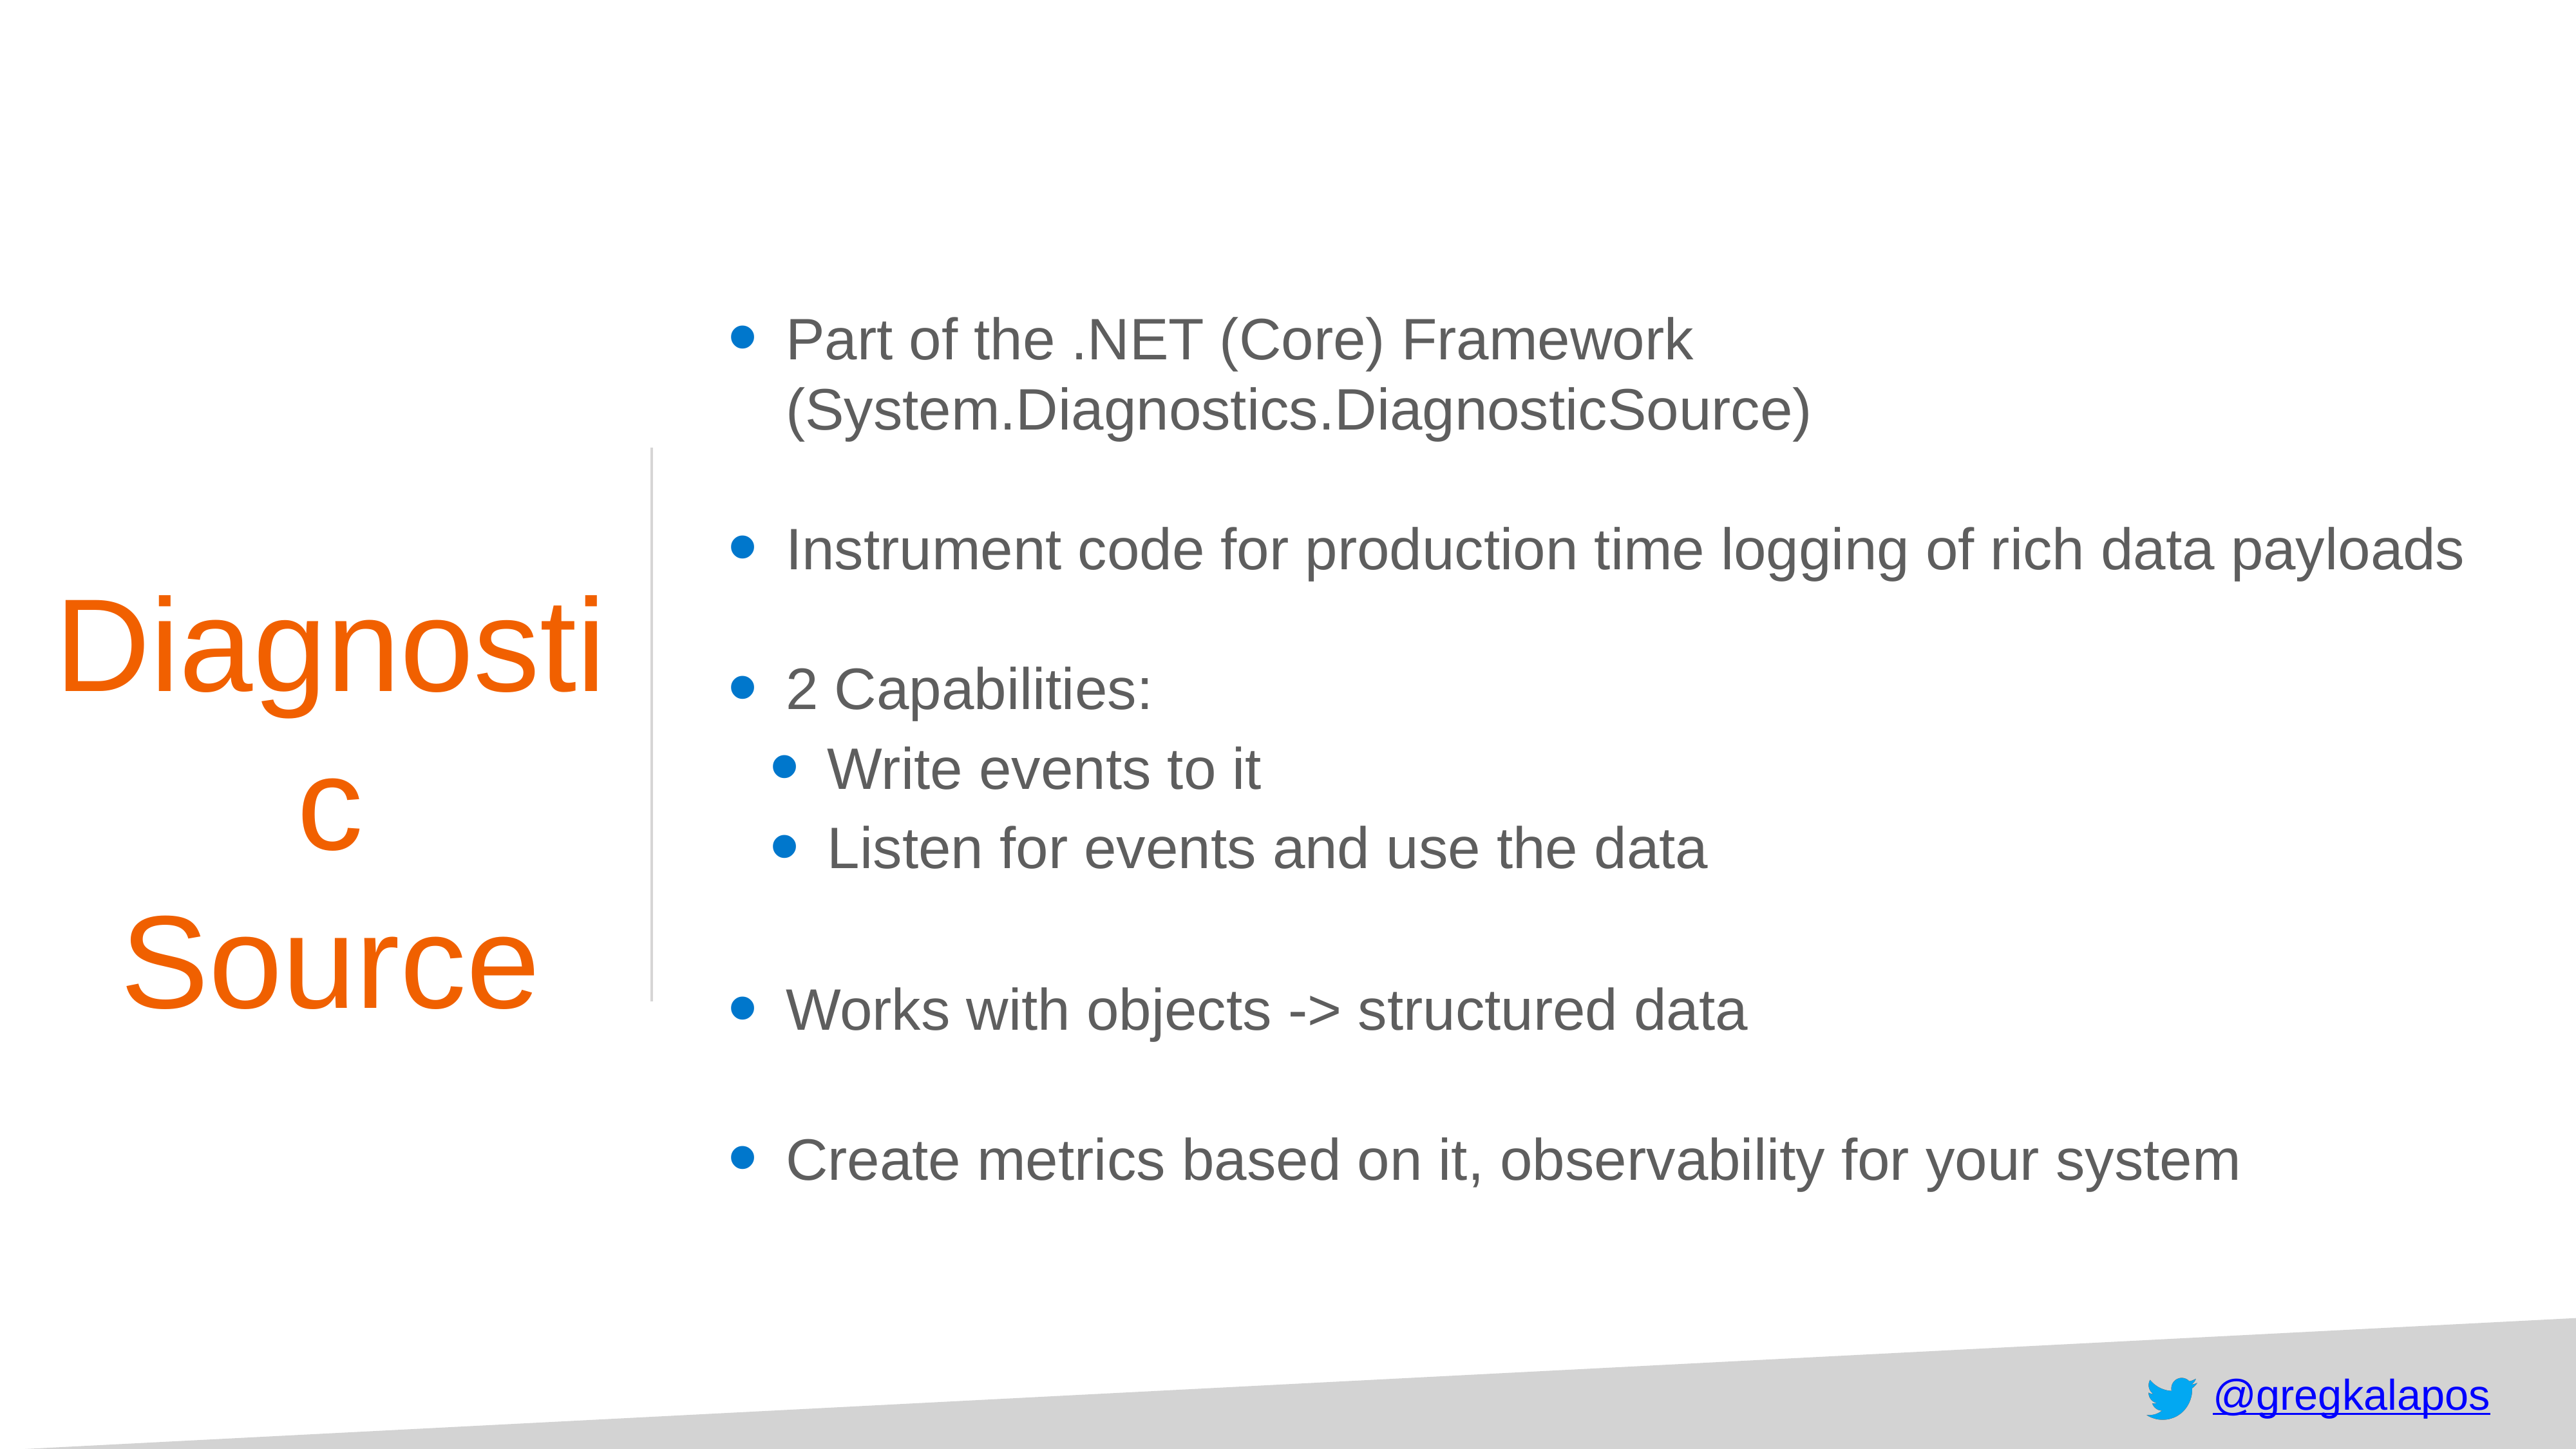

Part of the .NET (Core) Framework (System.Diagnostics.DiagnosticSource)
Instrument code for production time logging of rich data payloads
2 Capabilities:
Write events to it
Listen for events and use the data

Works with objects -> structured data
Create metrics based on it, observability for your system

# Diagnostic Source